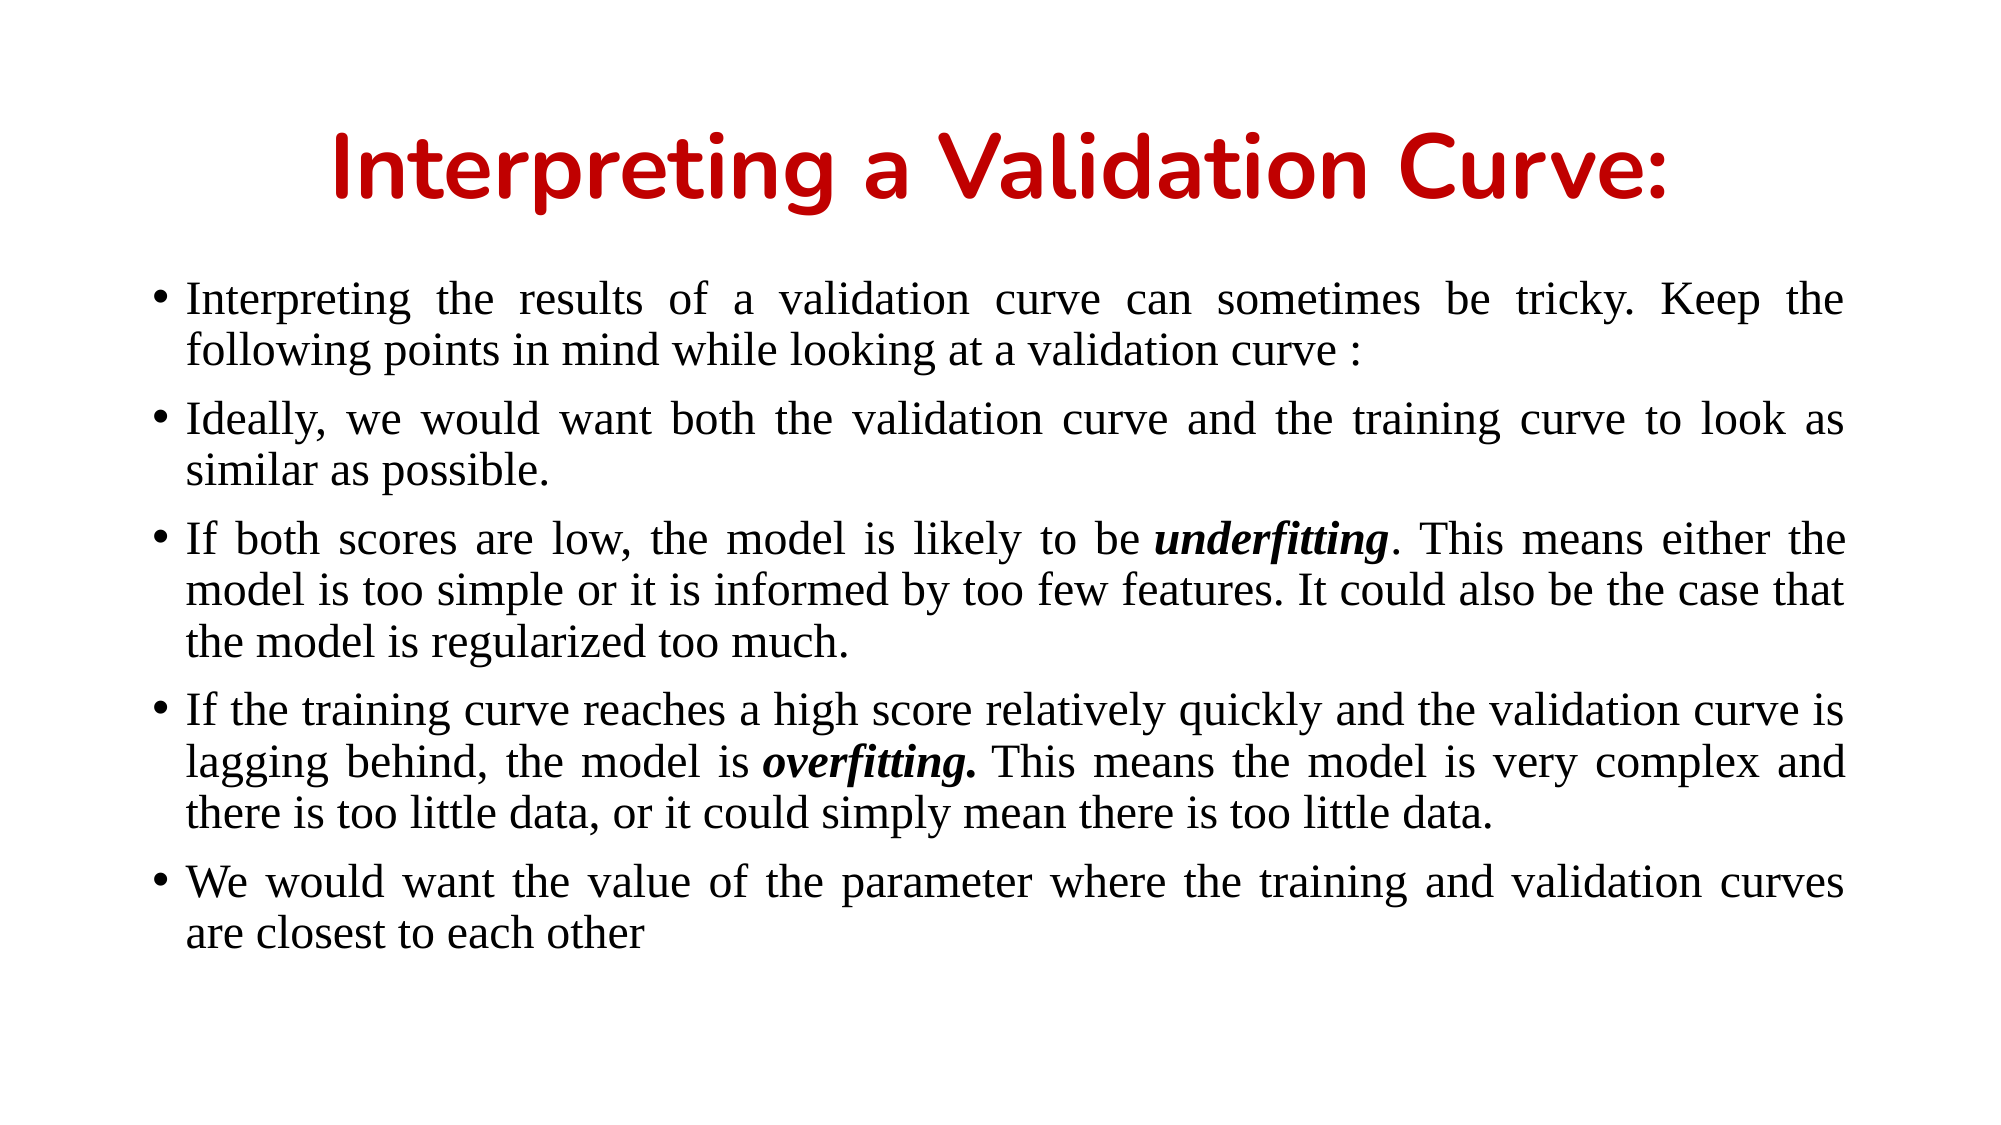

# Interpreting a Validation Curve:
Interpreting the results of a validation curve can sometimes be tricky. Keep the following points in mind while looking at a validation curve :
Ideally, we would want both the validation curve and the training curve to look as similar as possible.
If both scores are low, the model is likely to be underfitting. This means either the model is too simple or it is informed by too few features. It could also be the case that the model is regularized too much.
If the training curve reaches a high score relatively quickly and the validation curve is lagging behind, the model is overfitting. This means the model is very complex and there is too little data, or it could simply mean there is too little data.
We would want the value of the parameter where the training and validation curves are closest to each other